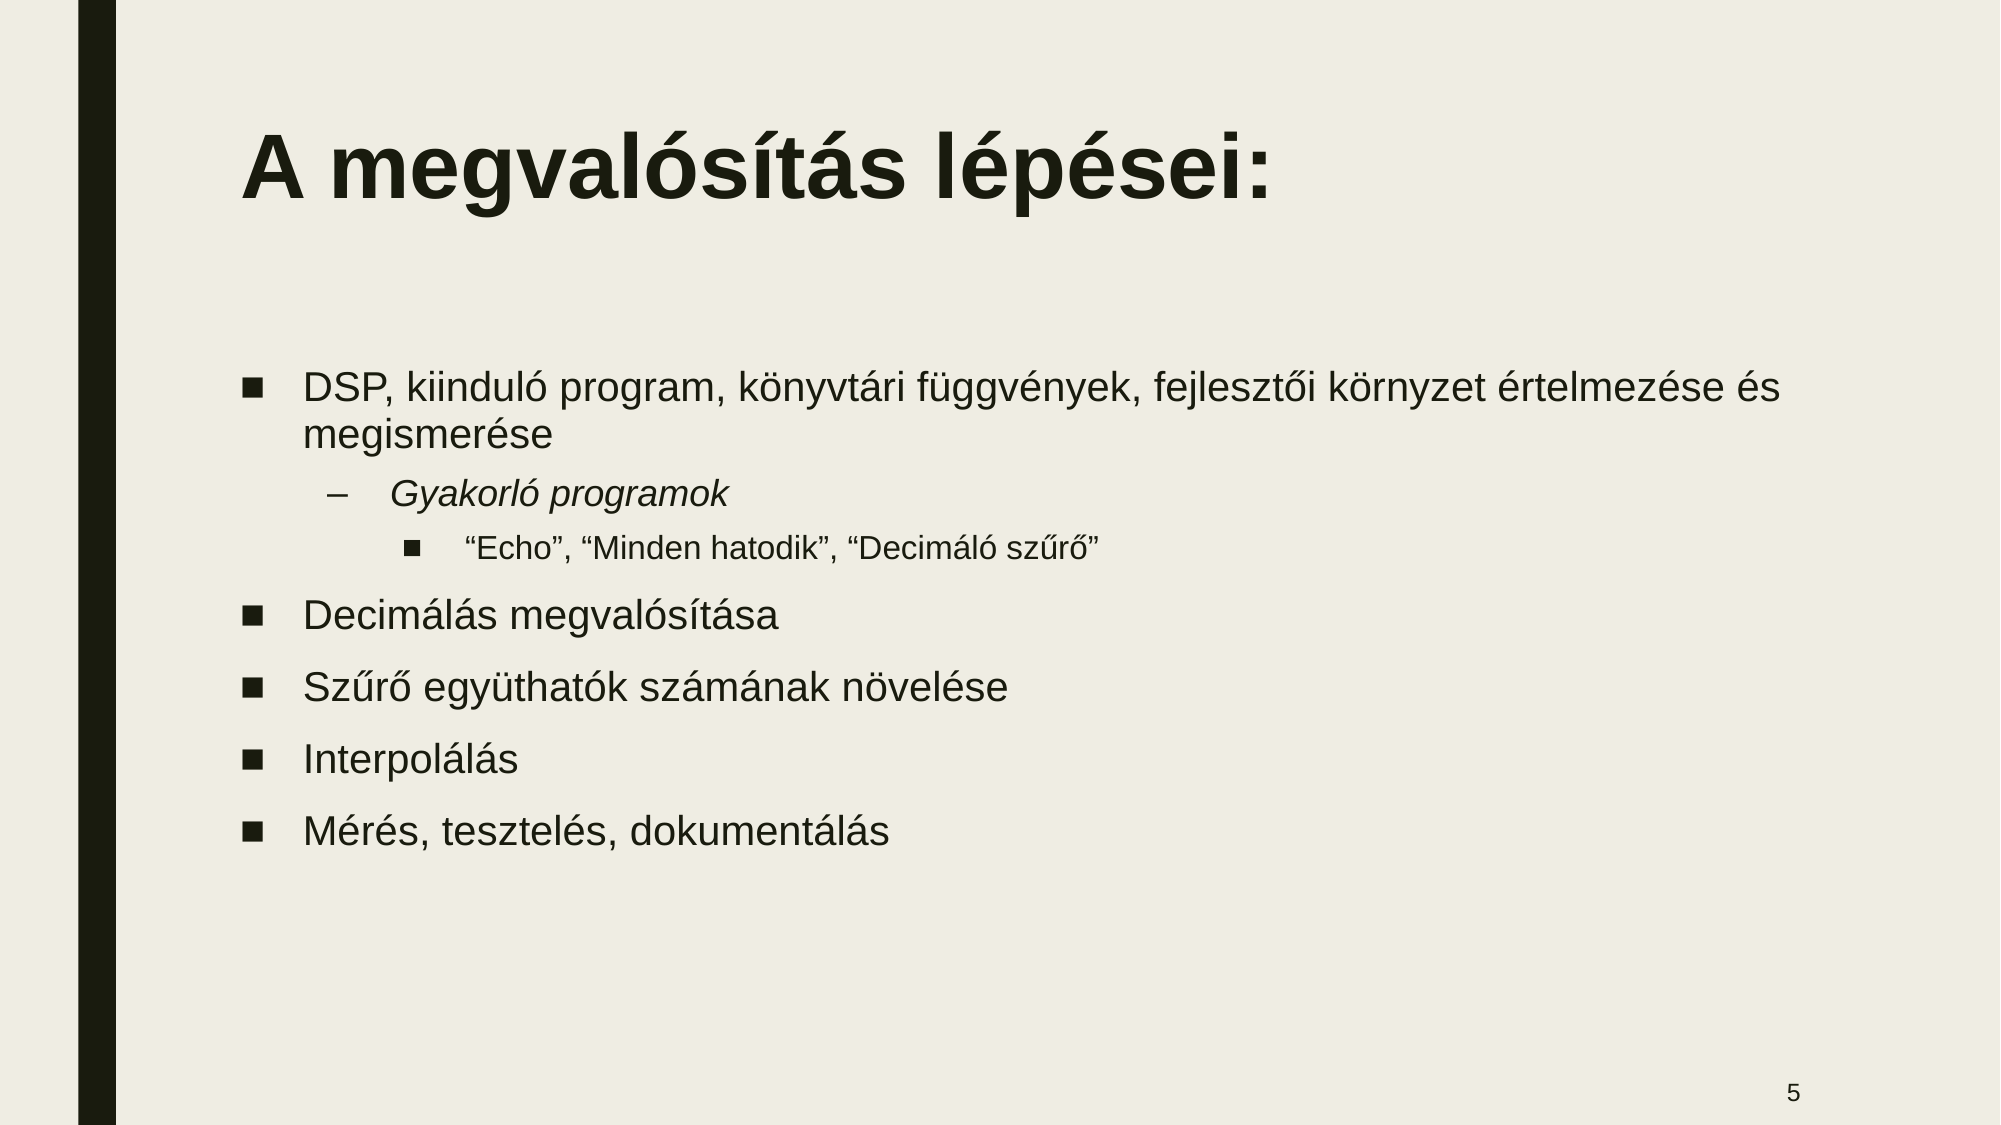

# A megvalósítás lépései:
DSP, kiinduló program, könyvtári függvények, fejlesztői környzet értelmezése és megismerése
Gyakorló programok
“Echo”, “Minden hatodik”, “Decimáló szűrő”
Decimálás megvalósítása
Szűrő együthatók számának növelése
Interpolálás
Mérés, tesztelés, dokumentálás

5